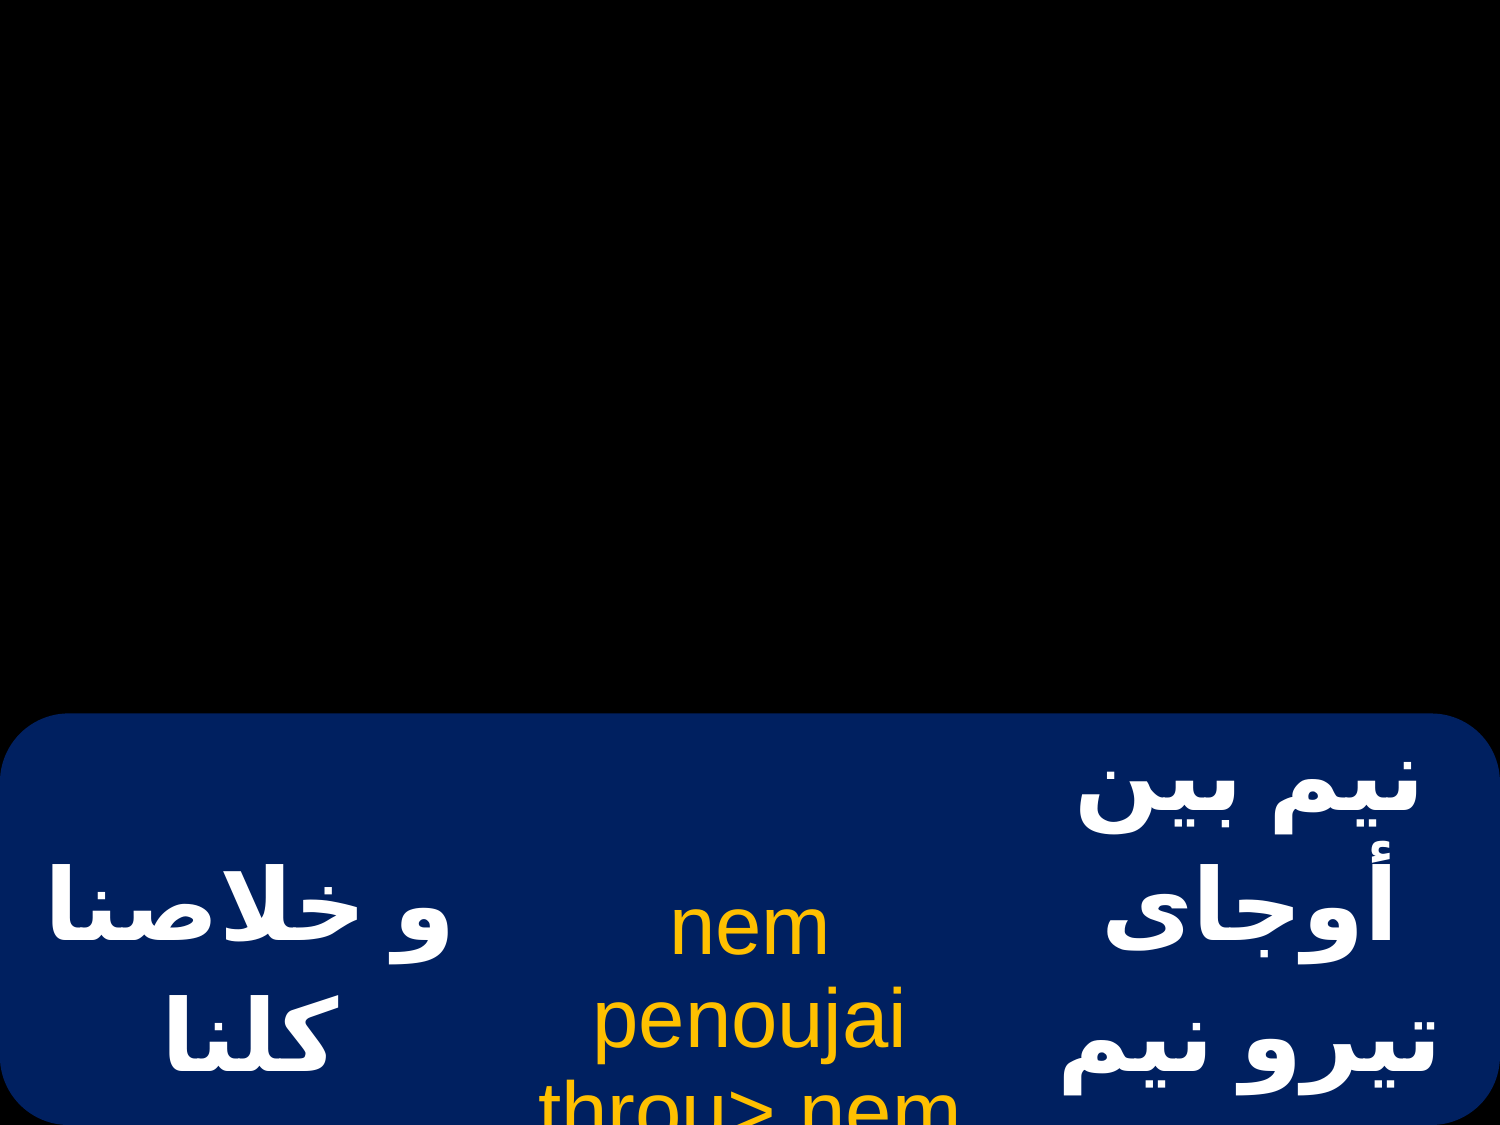

| و خلاصنا كلنا ورجاؤنا كلنا | nem penoujai throu> nem ten\elpic throu | نيم بين أوجاى تيرو نيم تين هلبيس تيرو |
| --- | --- | --- |